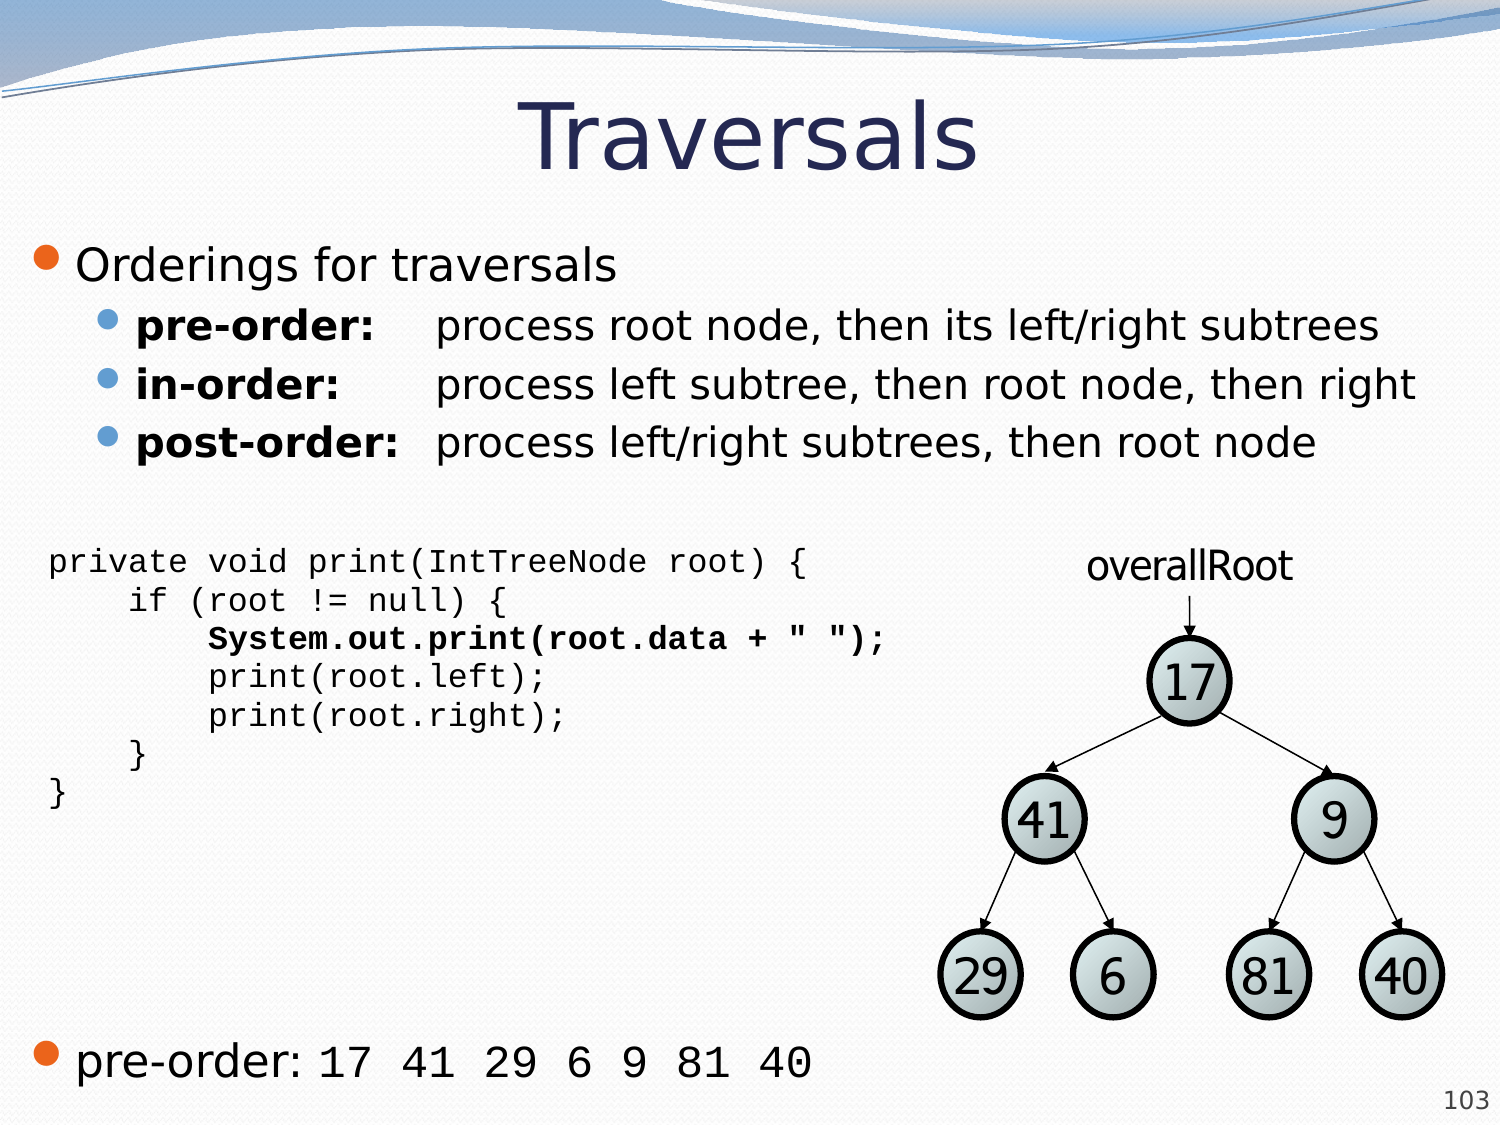

# Traversals
Orderings for traversals
pre-order:	process root node, then its left/right subtrees
in-order:	process left subtree, then root node, then right
post-order: 	process left/right subtrees, then root node

pre-order: 17 41 29 6 9 81 40
overallRoot
17
41
9
29
6
81
40
private void print(IntTreeNode root) {
    if (root != null) {
        System.out.print(root.data + " ");
        print(root.left);
        print(root.right);
    }
}